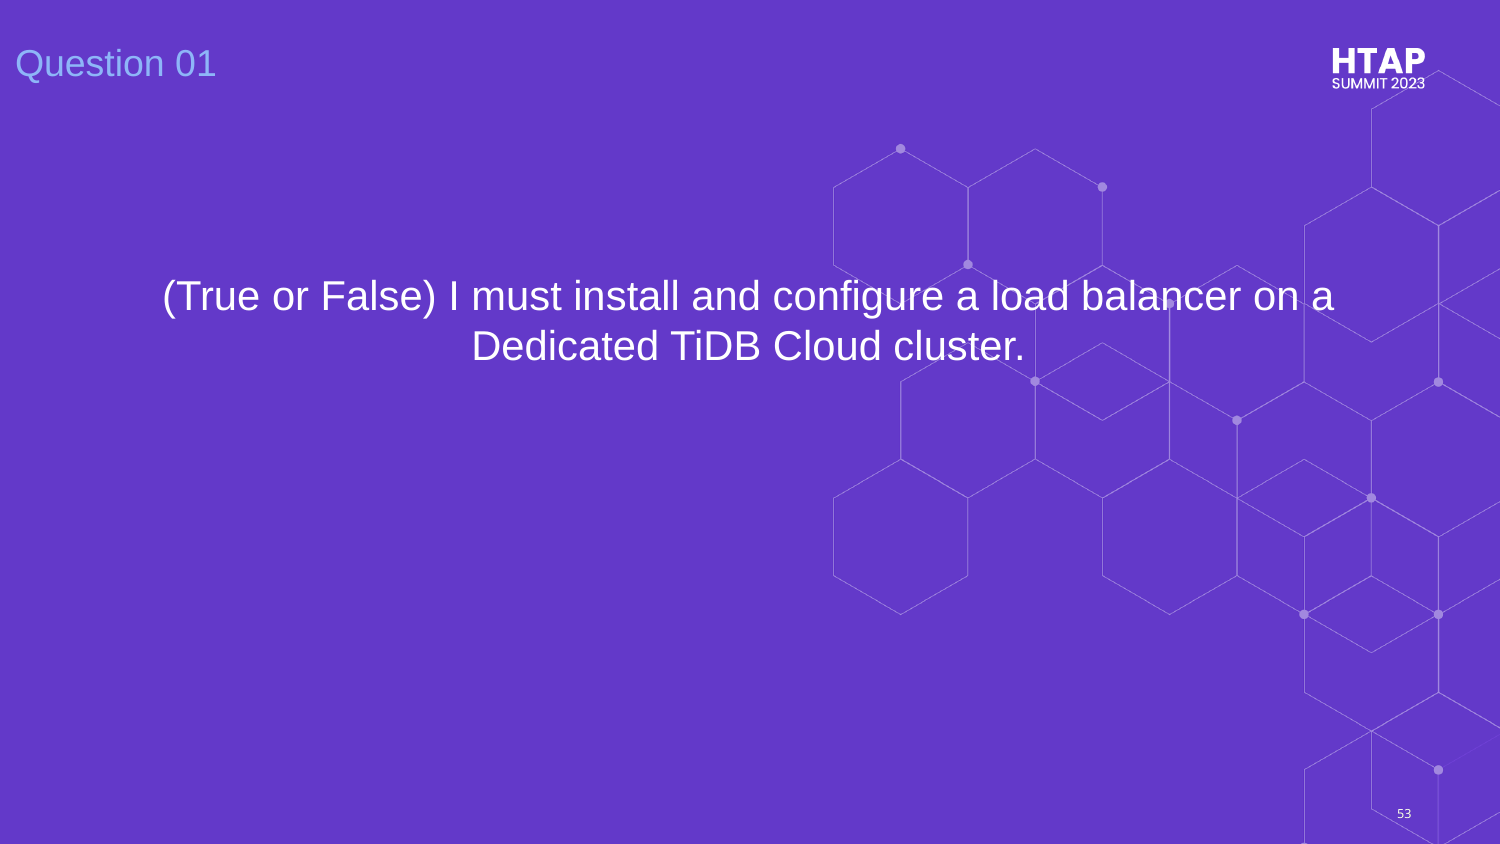

Question 01
# (True or False) I must install and configure a load balancer on a Dedicated TiDB Cloud cluster.